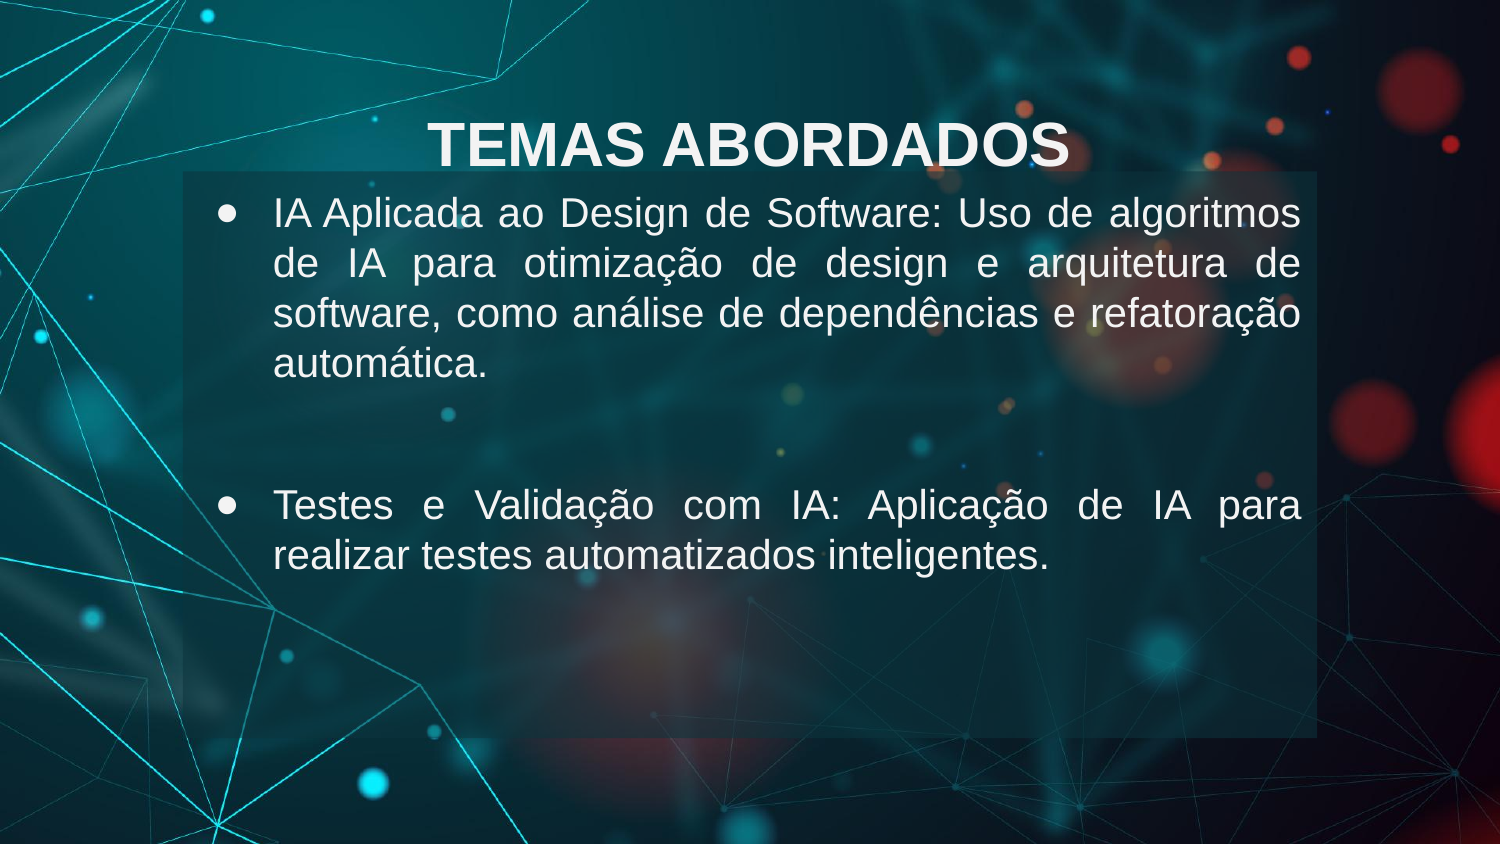

# TEMAS ABORDADOS
IA Aplicada ao Design de Software: Uso de algoritmos de IA para otimização de design e arquitetura de software, como análise de dependências e refatoração automática.

Testes e Validação com IA: Aplicação de IA para realizar testes automatizados inteligentes.